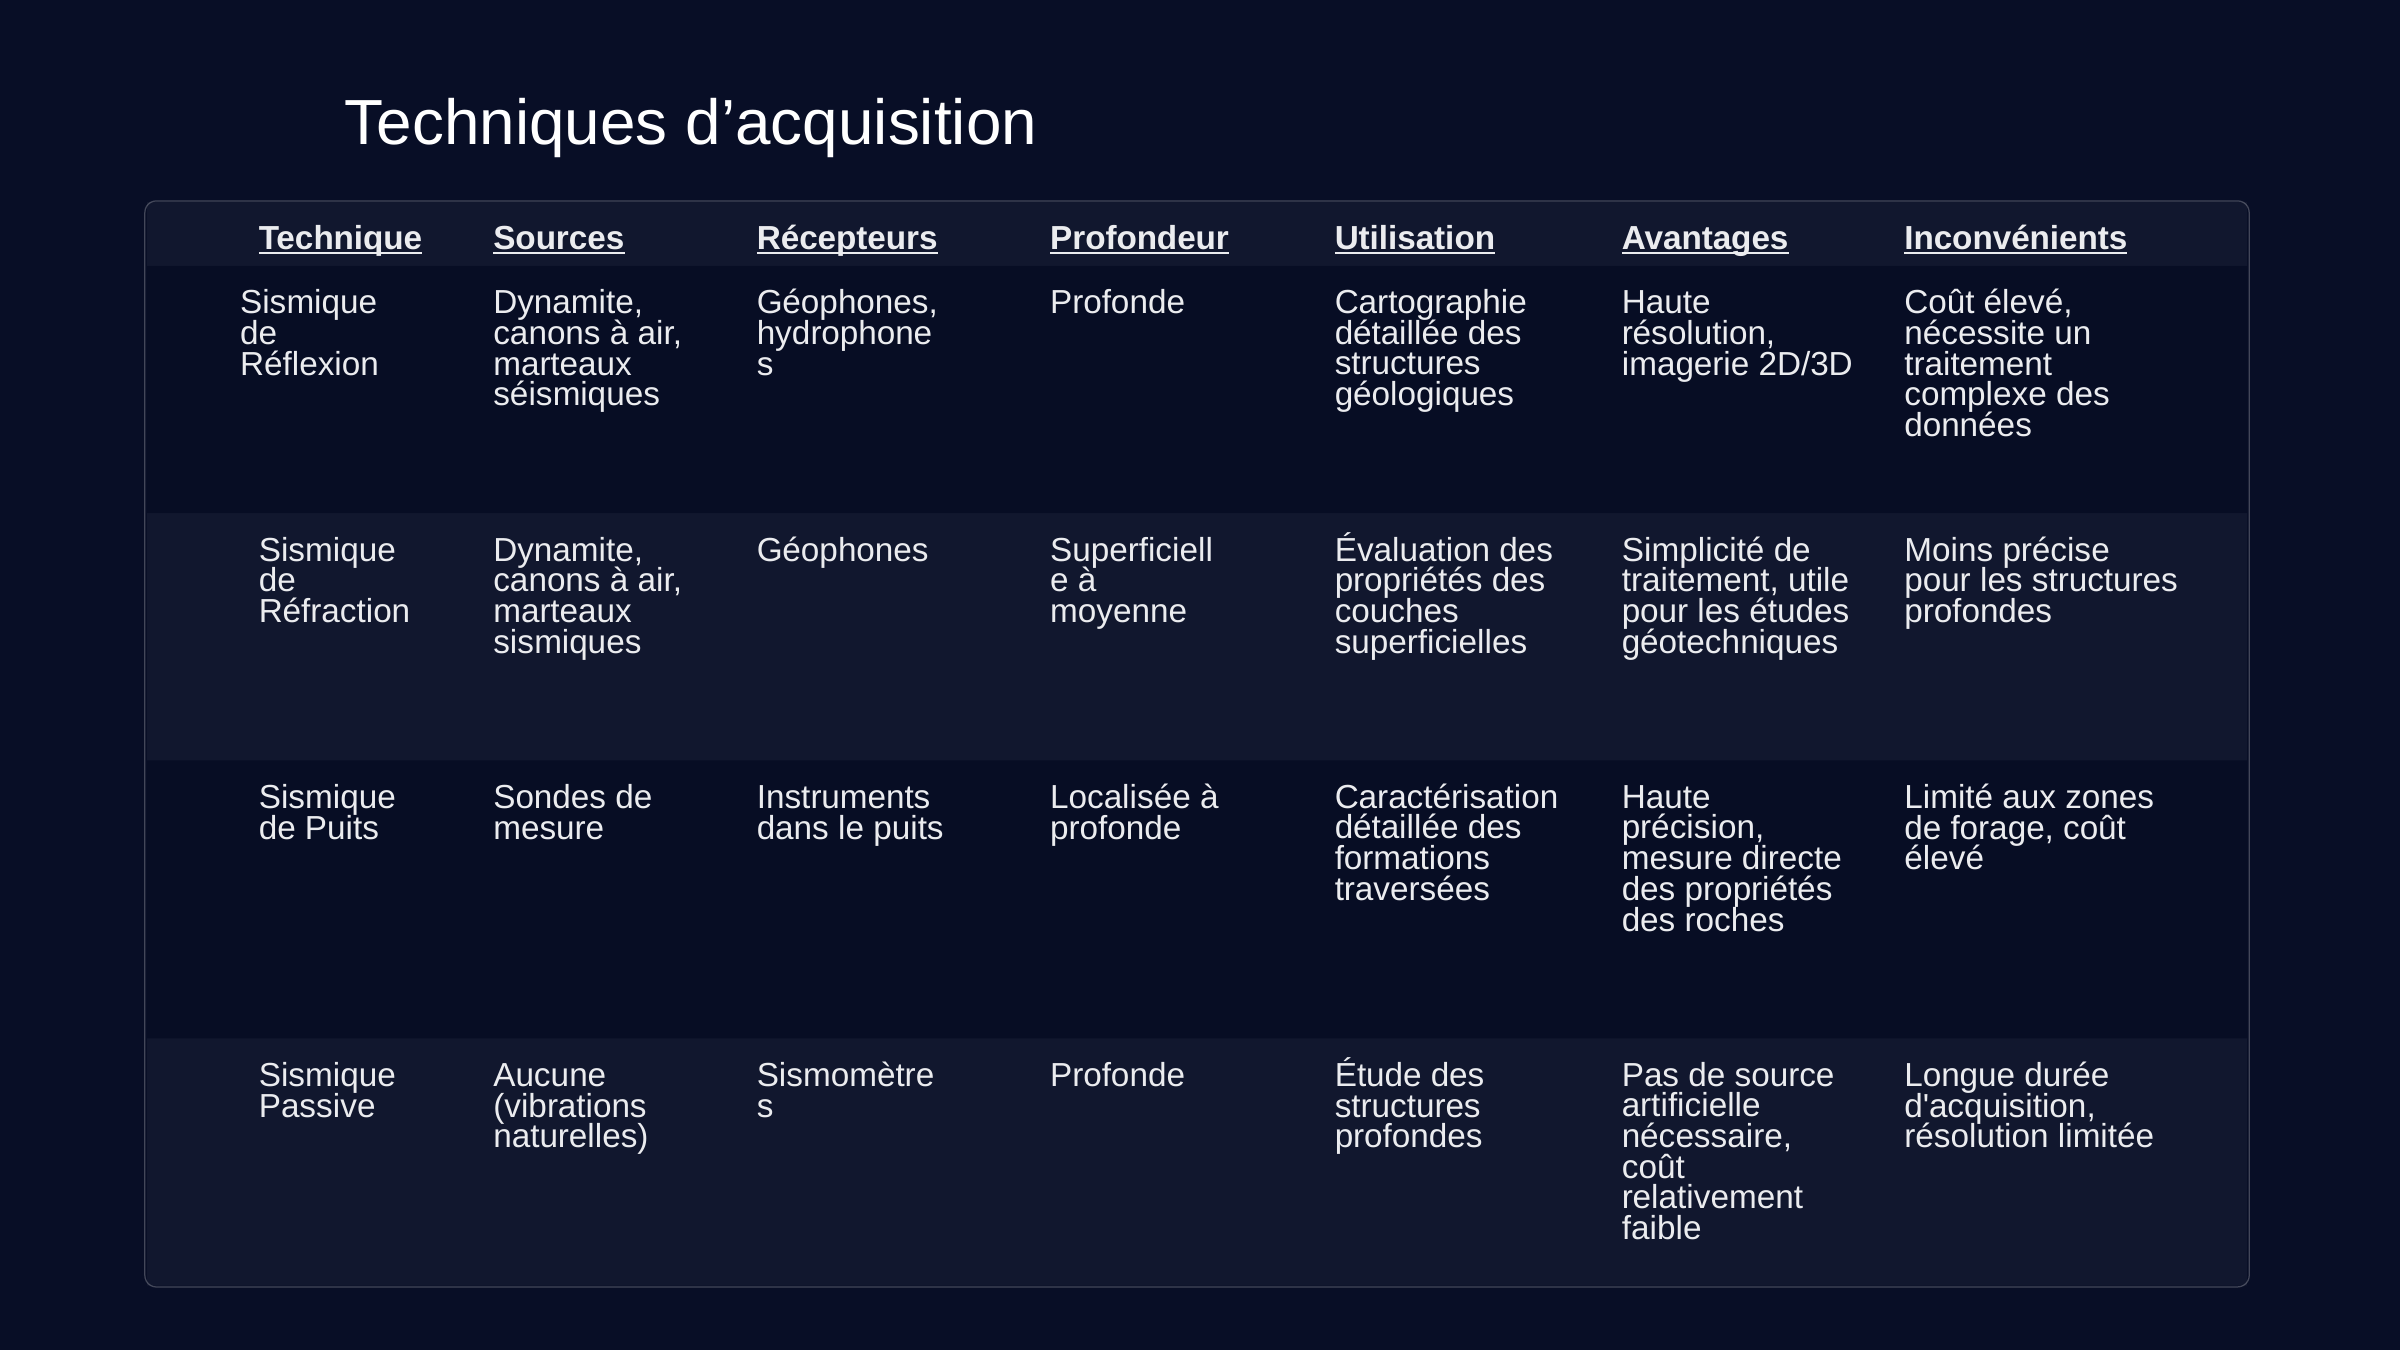

Techniques d’acquisition

Technique
Sources
Récepteurs
Profondeur
Utilisation
Avantages
Inconvénients

Sismique de Réflexion
Dynamite, canons à air, marteaux séismiques
Géophones, hydrophones
Profonde
Cartographie détaillée des structures géologiques
Haute résolution, imagerie 2D/3D
Coût élevé, nécessite un traitement complexe des données

Sismique de Réfraction
Dynamite, canons à air, marteaux sismiques
Géophones
Superficielle à moyenne
Évaluation des propriétés des couches superficielles
Simplicité de traitement, utile pour les études géotechniques
Moins précise pour les structures profondes

Sismique de Puits
Sondes de mesure
Instruments dans le puits
Localisée à profonde
Caractérisation détaillée des formations traversées
Haute précision, mesure directe des propriétés des roches
Limité aux zones de forage, coût élevé

Sismique Passive
Aucune (vibrations naturelles)
Sismomètres
Profonde
Étude des structures profondes
Pas de source artificielle nécessaire, coût relativement faible
Longue durée d'acquisition, résolution limitée